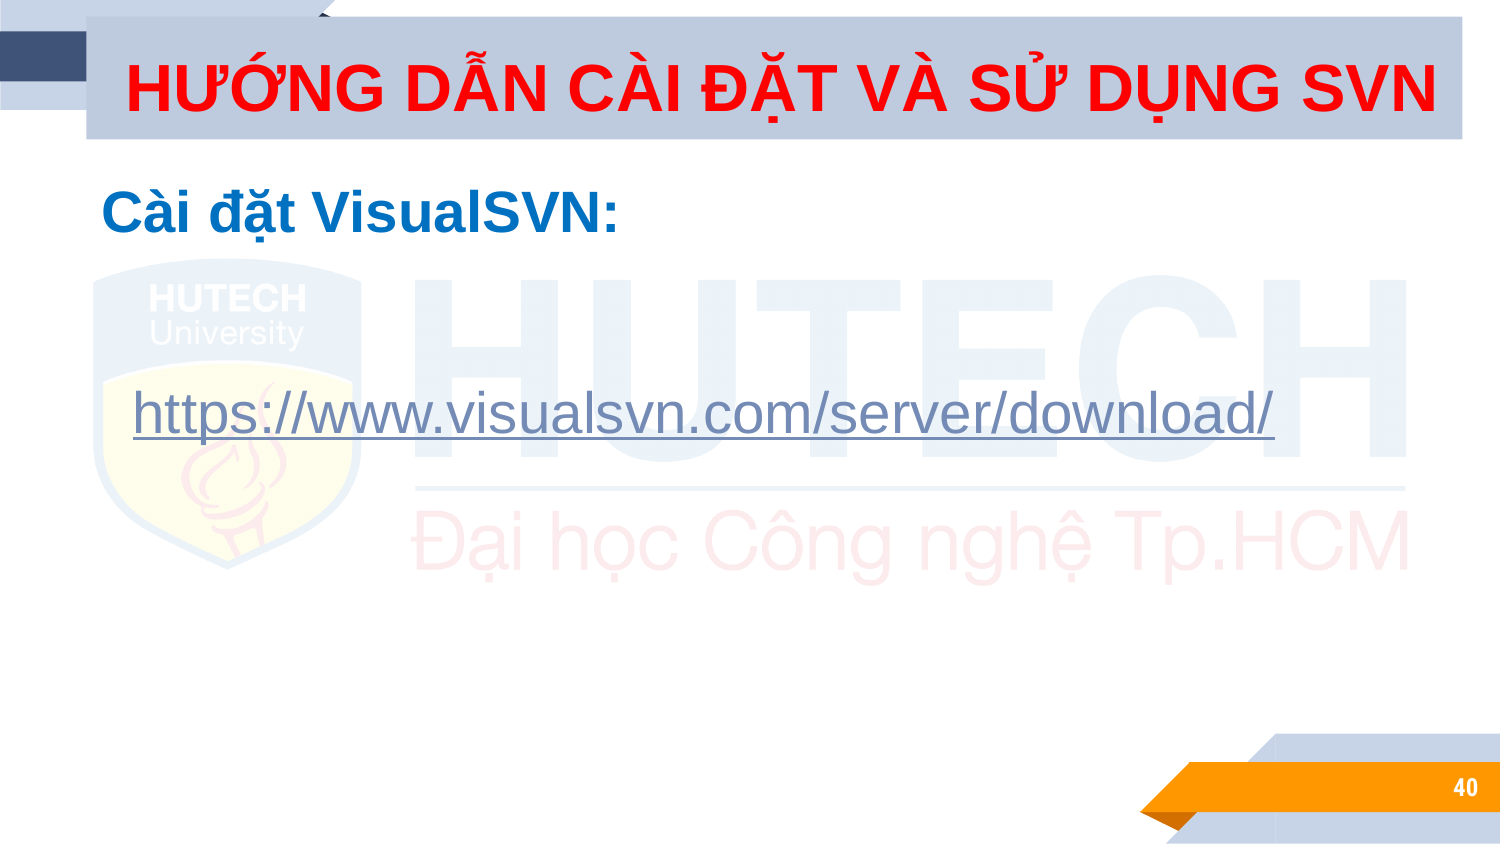

HƯỚNG DẪN CÀI ĐẶT VÀ SỬ DỤNG SVN
Cài đặt VisualSVN:

https://www.visualsvn.com/server/download/

40